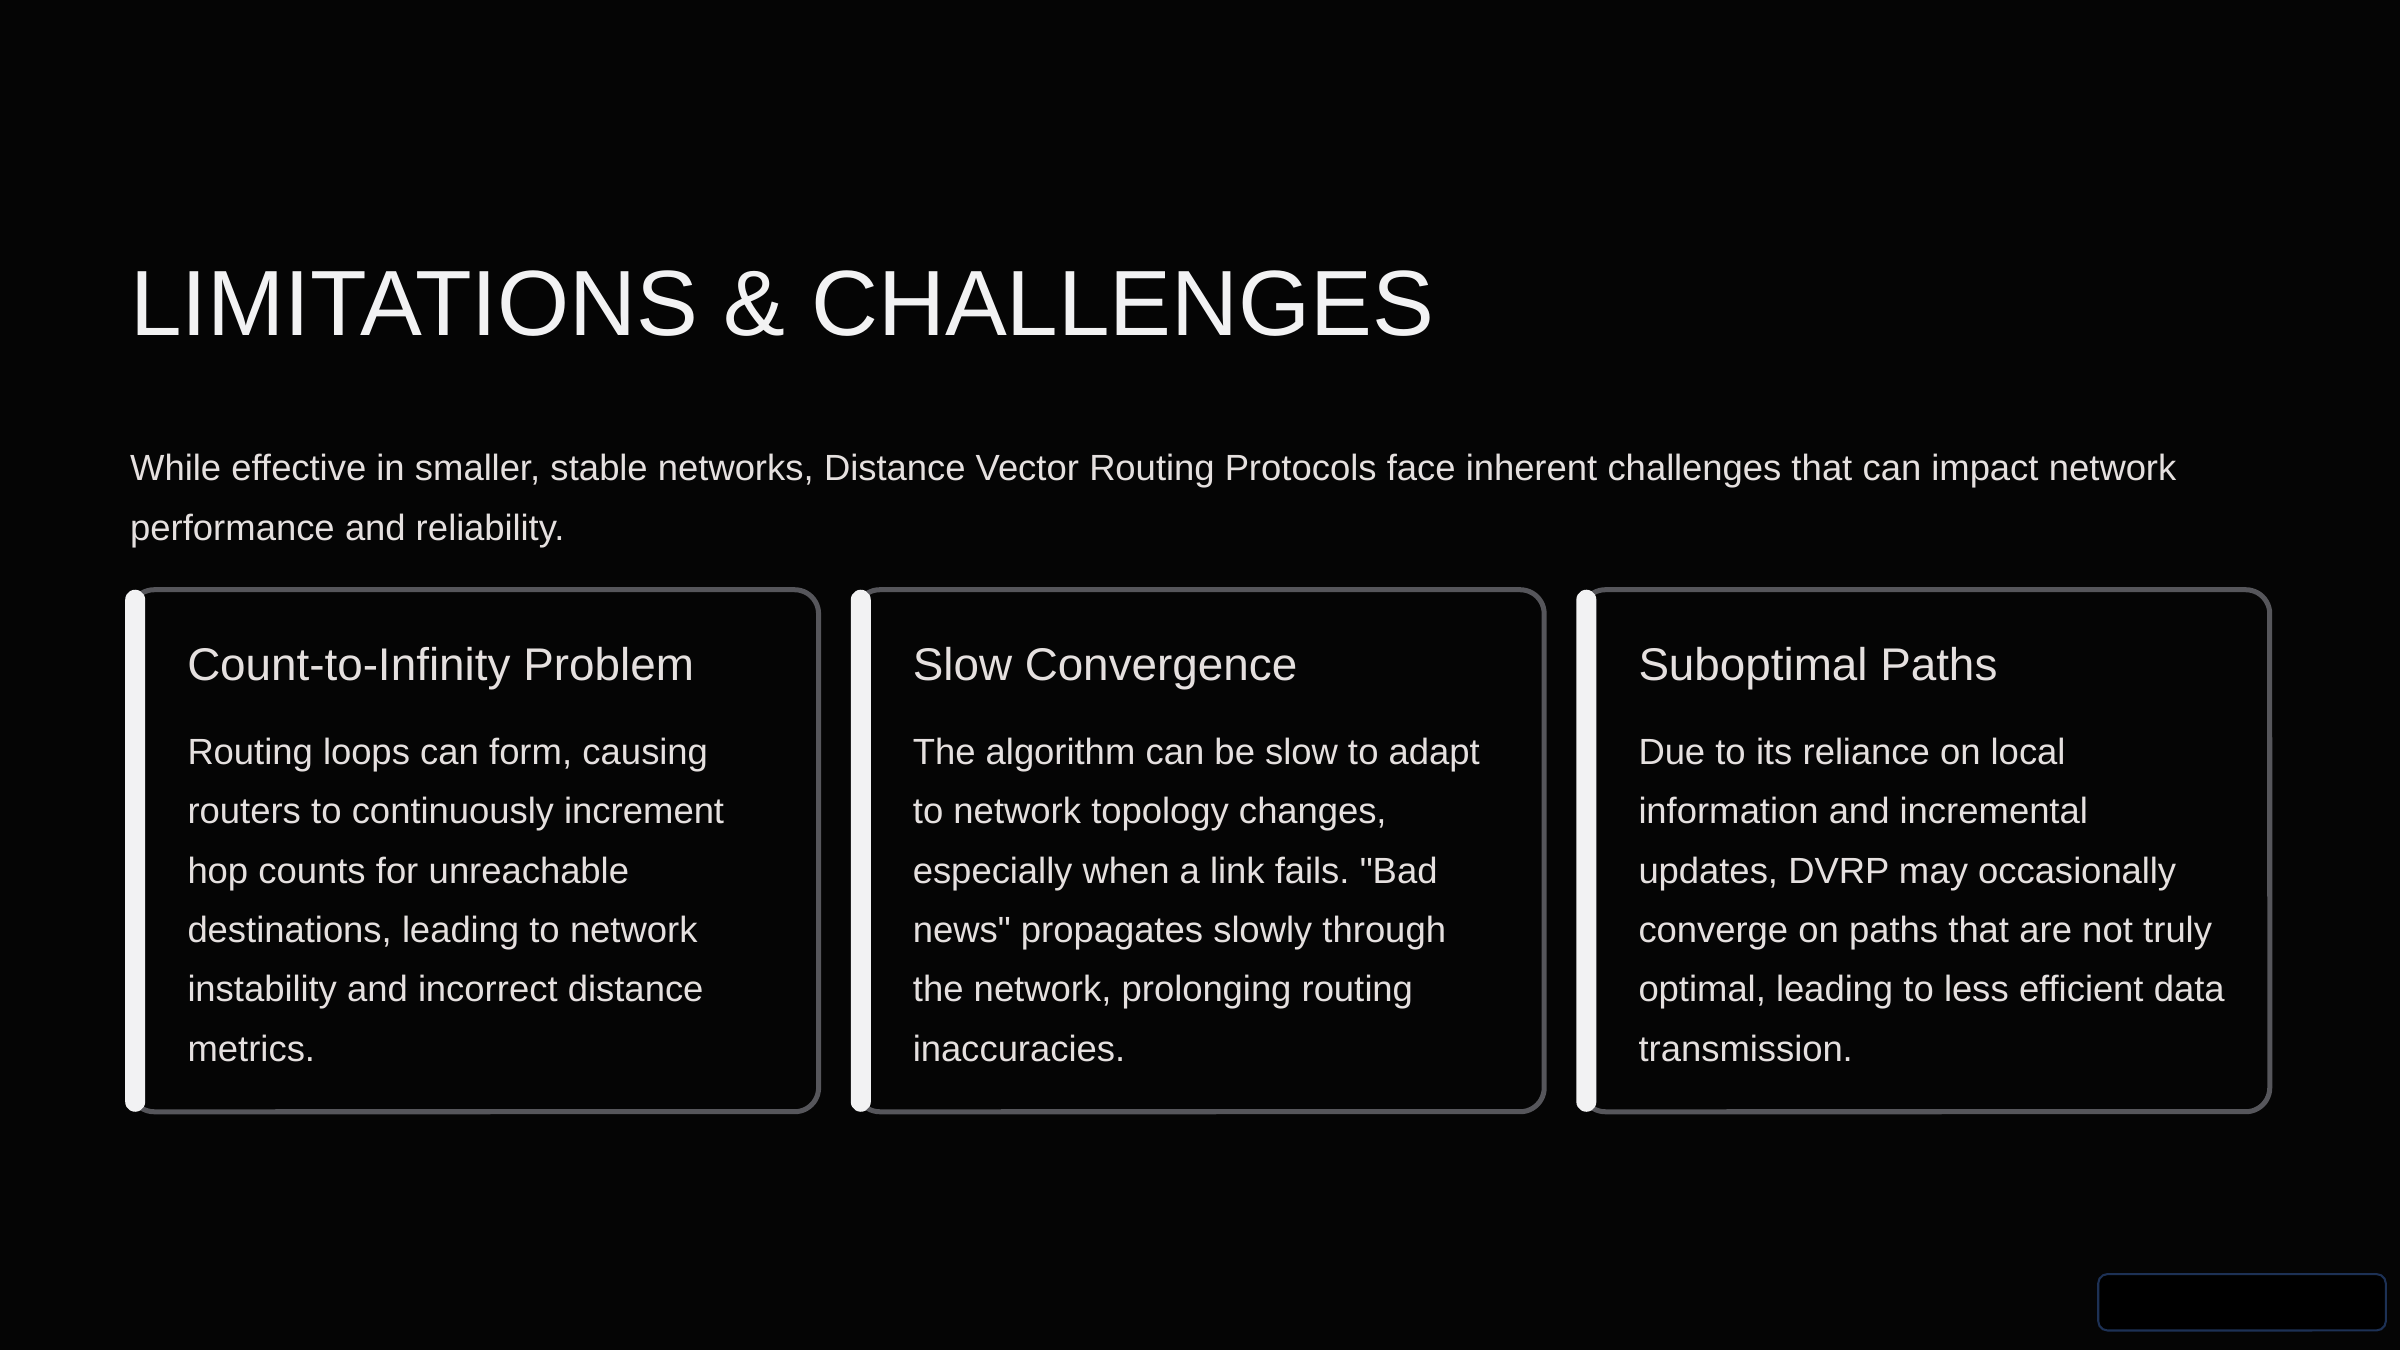

LIMITATIONS & CHALLENGES
While effective in smaller, stable networks, Distance Vector Routing Protocols face inherent challenges that can impact network performance and reliability.

Count-to-Infinity Problem
Slow Convergence
Suboptimal Paths
Routing loops can form, causing routers to continuously increment hop counts for unreachable destinations, leading to network instability and incorrect distance metrics.
The algorithm can be slow to adapt to network topology changes, especially when a link fails. "Bad news" propagates slowly through the network, prolonging routing inaccuracies.
Due to its reliance on local information and incremental updates, DVRP may occasionally converge on paths that are not truly optimal, leading to less efficient data transmission.